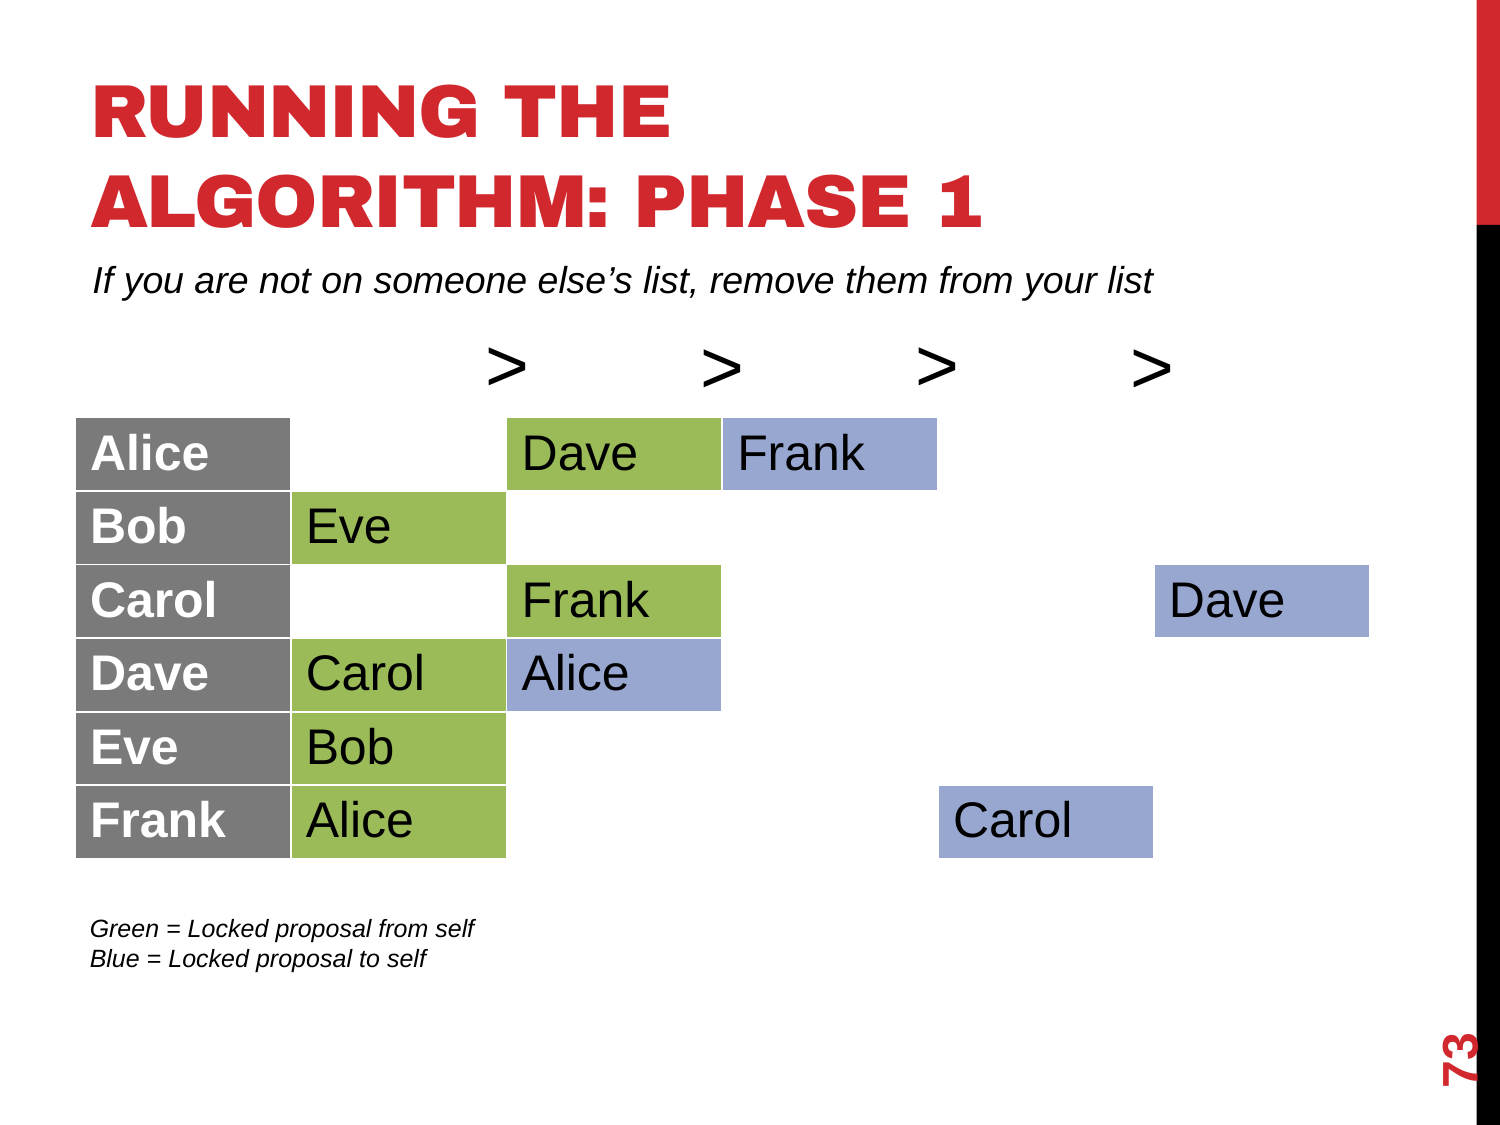

# Running the algorithm: Phase 1
If you are not on someone else’s list, remove them from your list
>
>
>
>
| Alice |  | Dave | Frank |  |  |
| --- | --- | --- | --- | --- | --- |
| Bob | Eve |  |  |  |  |
| Carol |  | Frank |  |  | Dave |
| Dave | Carol | Alice |  |  |  |
| Eve | Bob |  |  |  |  |
| Frank | Alice |  |  | Carol |  |
Green = Locked proposal from self
Blue = Locked proposal to self
73